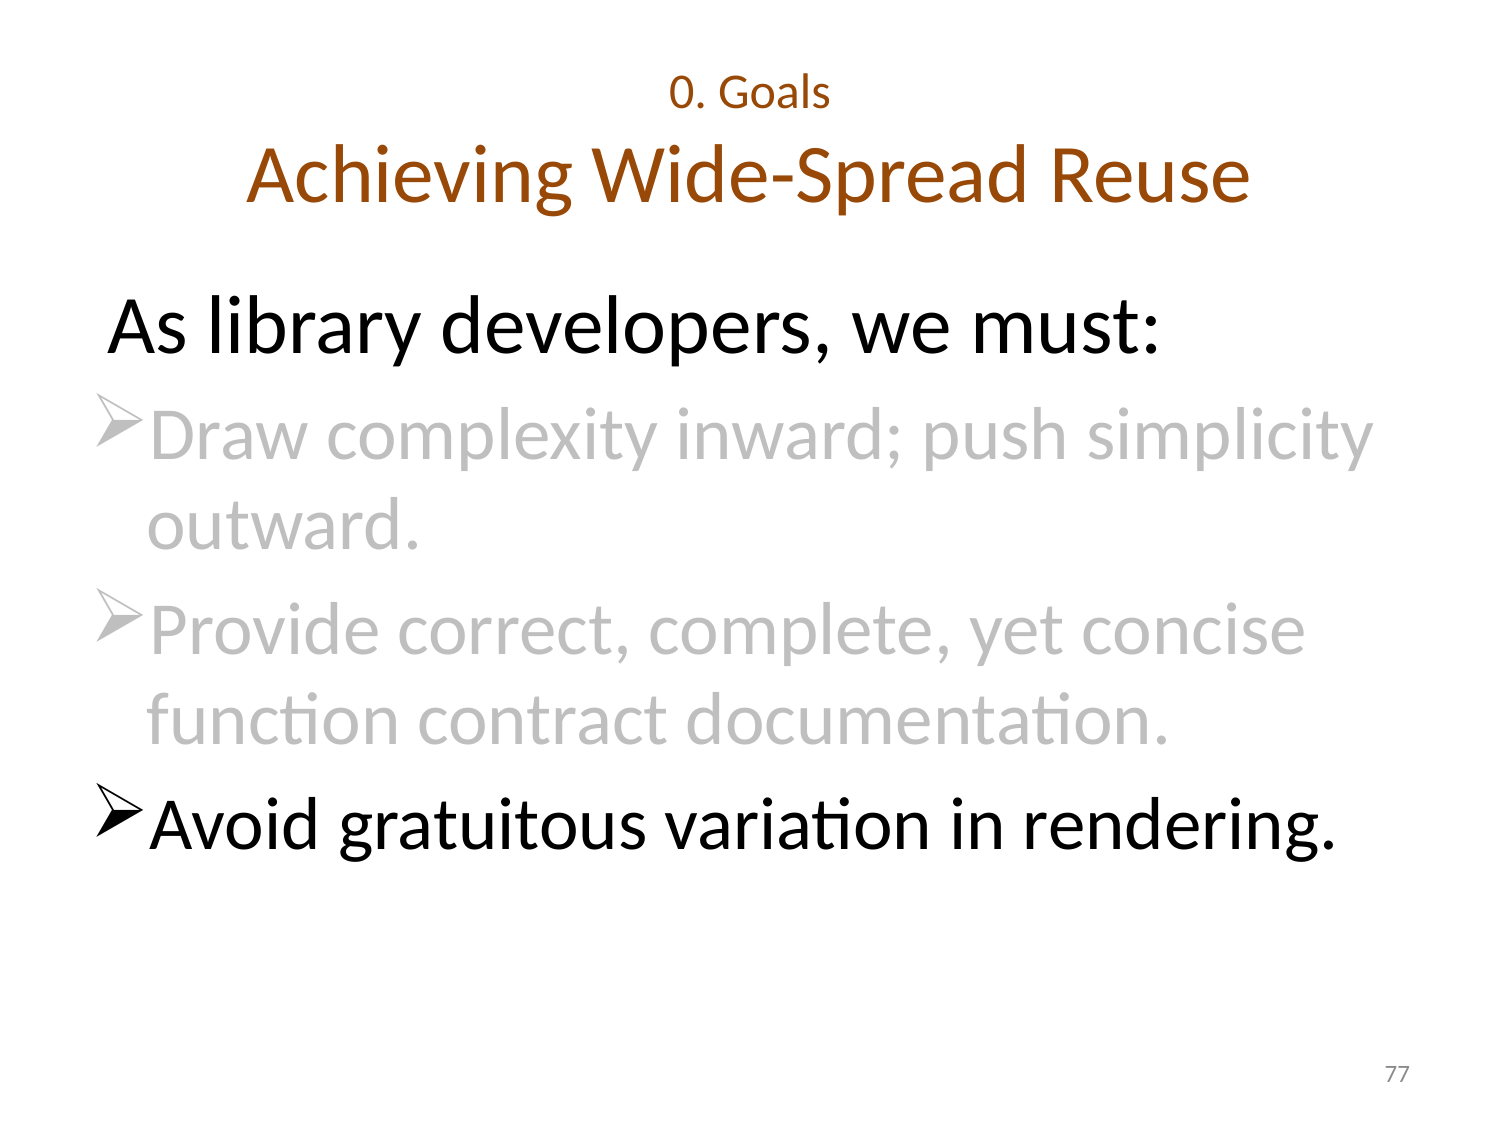

# 0. Goals Achieving Wide-Spread Reuse
 As library developers, we must:
Draw complexity inward; push simplicity outward.
Provide correct, complete, yet concise function contract documentation.
Avoid gratuitous variation in rendering.
77